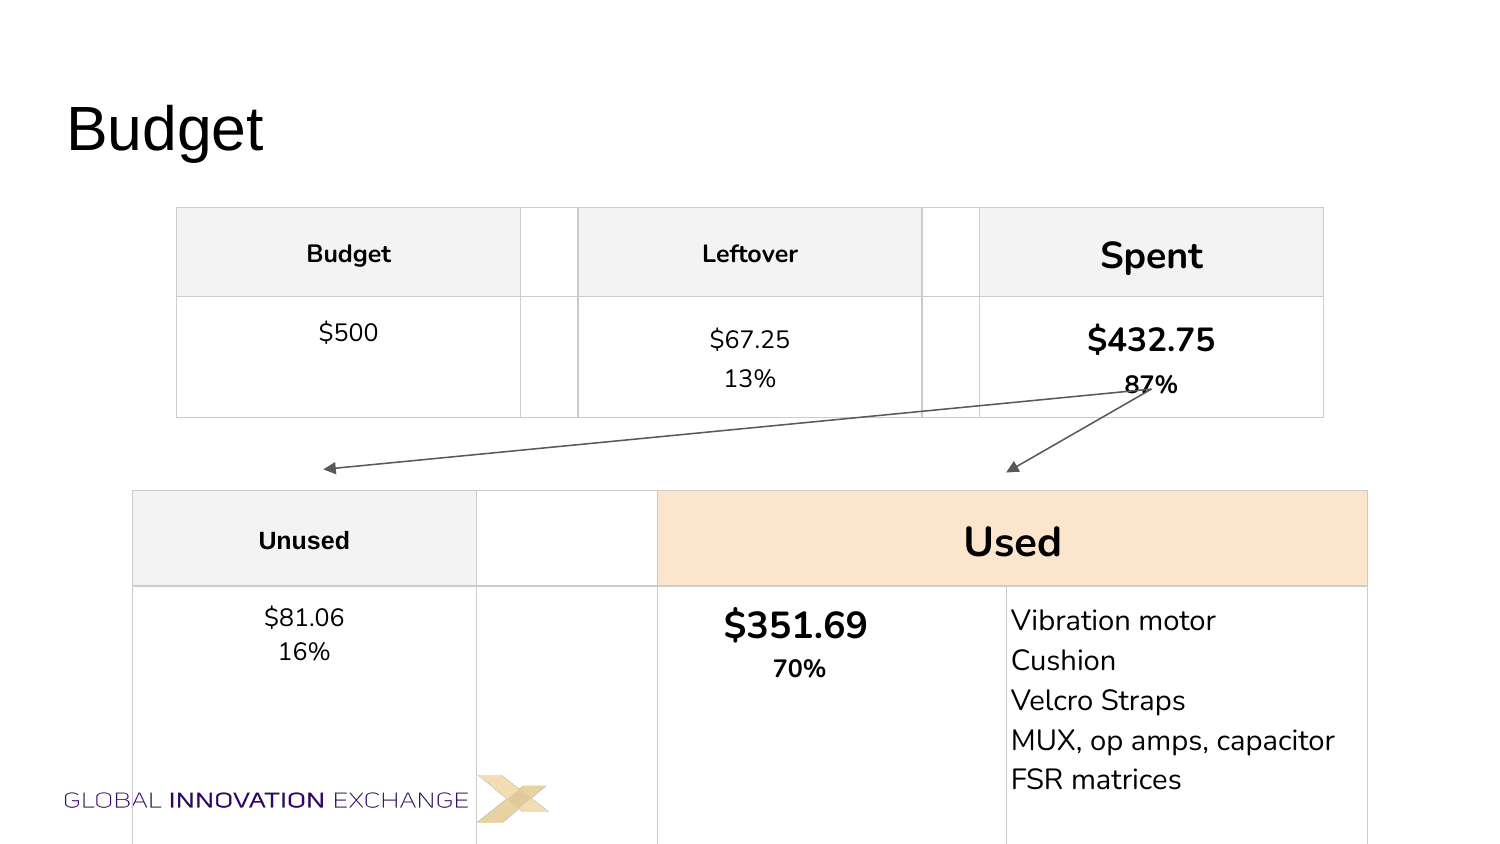

# Budget
| Budget |  | Leftover |  | Spent |
| --- | --- | --- | --- | --- |
| $500 |  | $67.25 13% |  | $432.75 87% |
| Unused |  | Used |  |
| --- | --- | --- | --- |
| $81.06 16% |  | $351.69 70% | Vibration motor Cushion Velcro Straps MUX, op amps, capacitor FSR matrices |